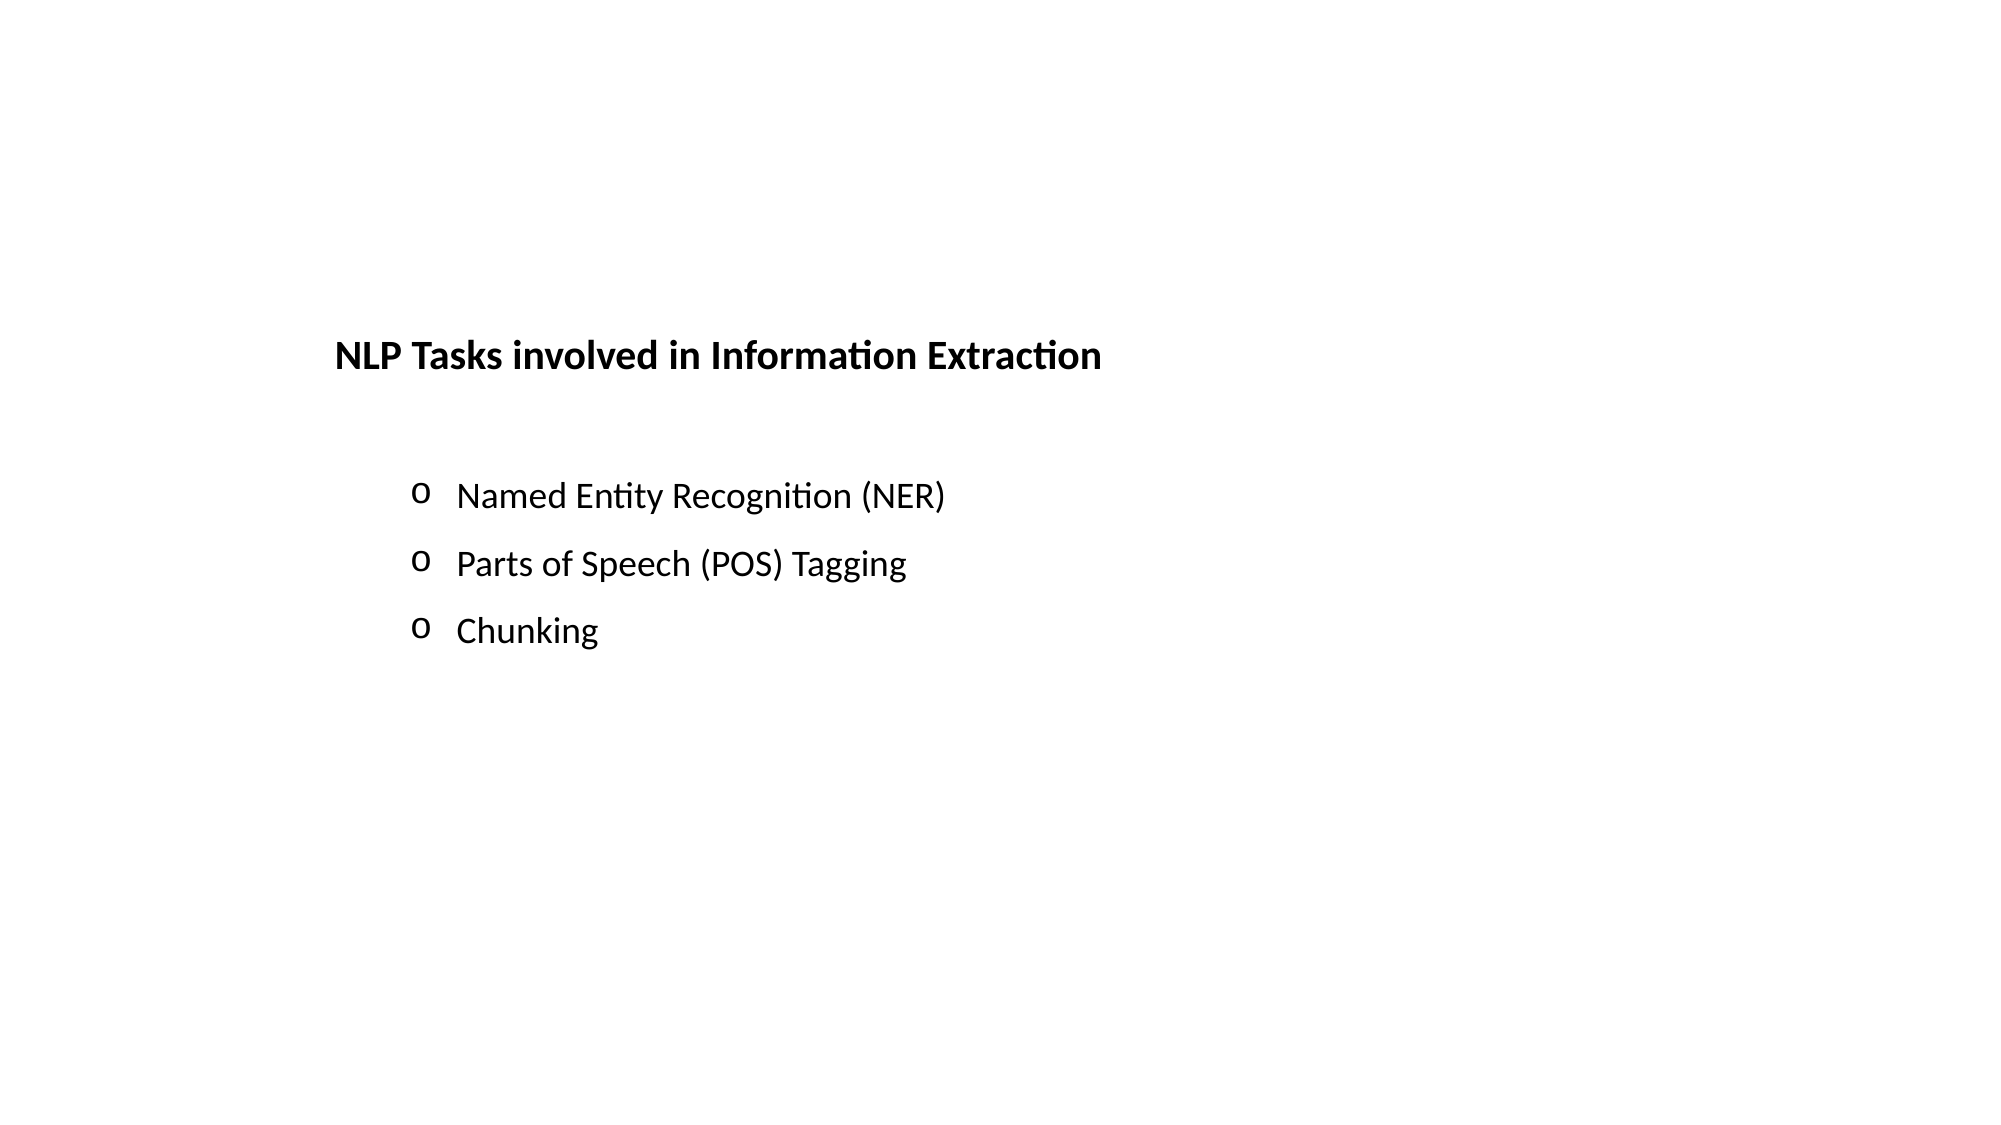

NLP Tasks involved in Information Extraction
Named Entity Recognition (NER)
Parts of Speech (POS) Tagging
Chunking